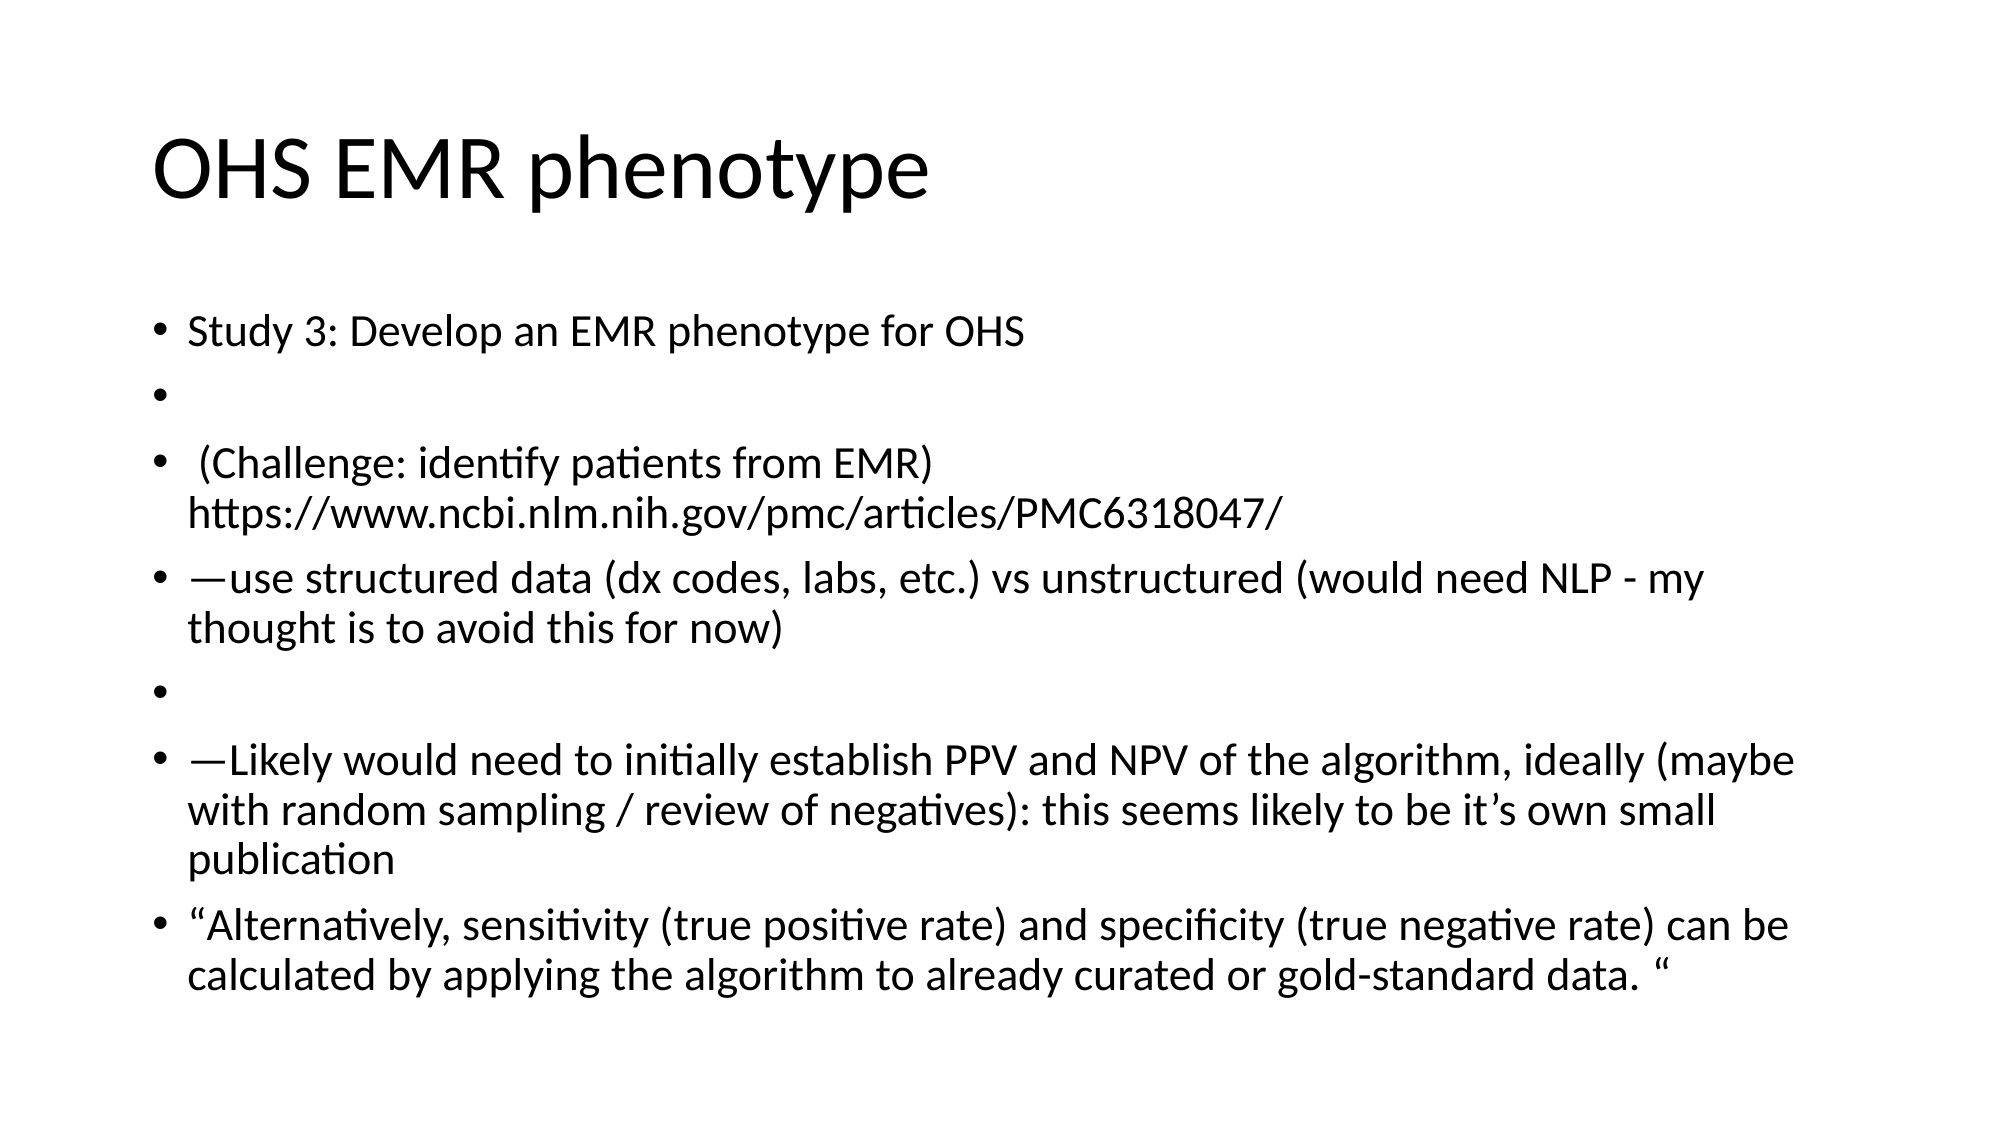

# OHS EMR phenotype
Study 3: Develop an EMR phenotype for OHS

 (Challenge: identify patients from EMR) https://www.ncbi.nlm.nih.gov/pmc/articles/PMC6318047/
—use structured data (dx codes, labs, etc.) vs unstructured (would need NLP - my thought is to avoid this for now)

—Likely would need to initially establish PPV and NPV of the algorithm, ideally (maybe with random sampling / review of negatives): this seems likely to be it’s own small publication
“Alternatively, sensitivity (true positive rate) and specificity (true negative rate) can be calculated by applying the algorithm to already curated or gold-standard data. “